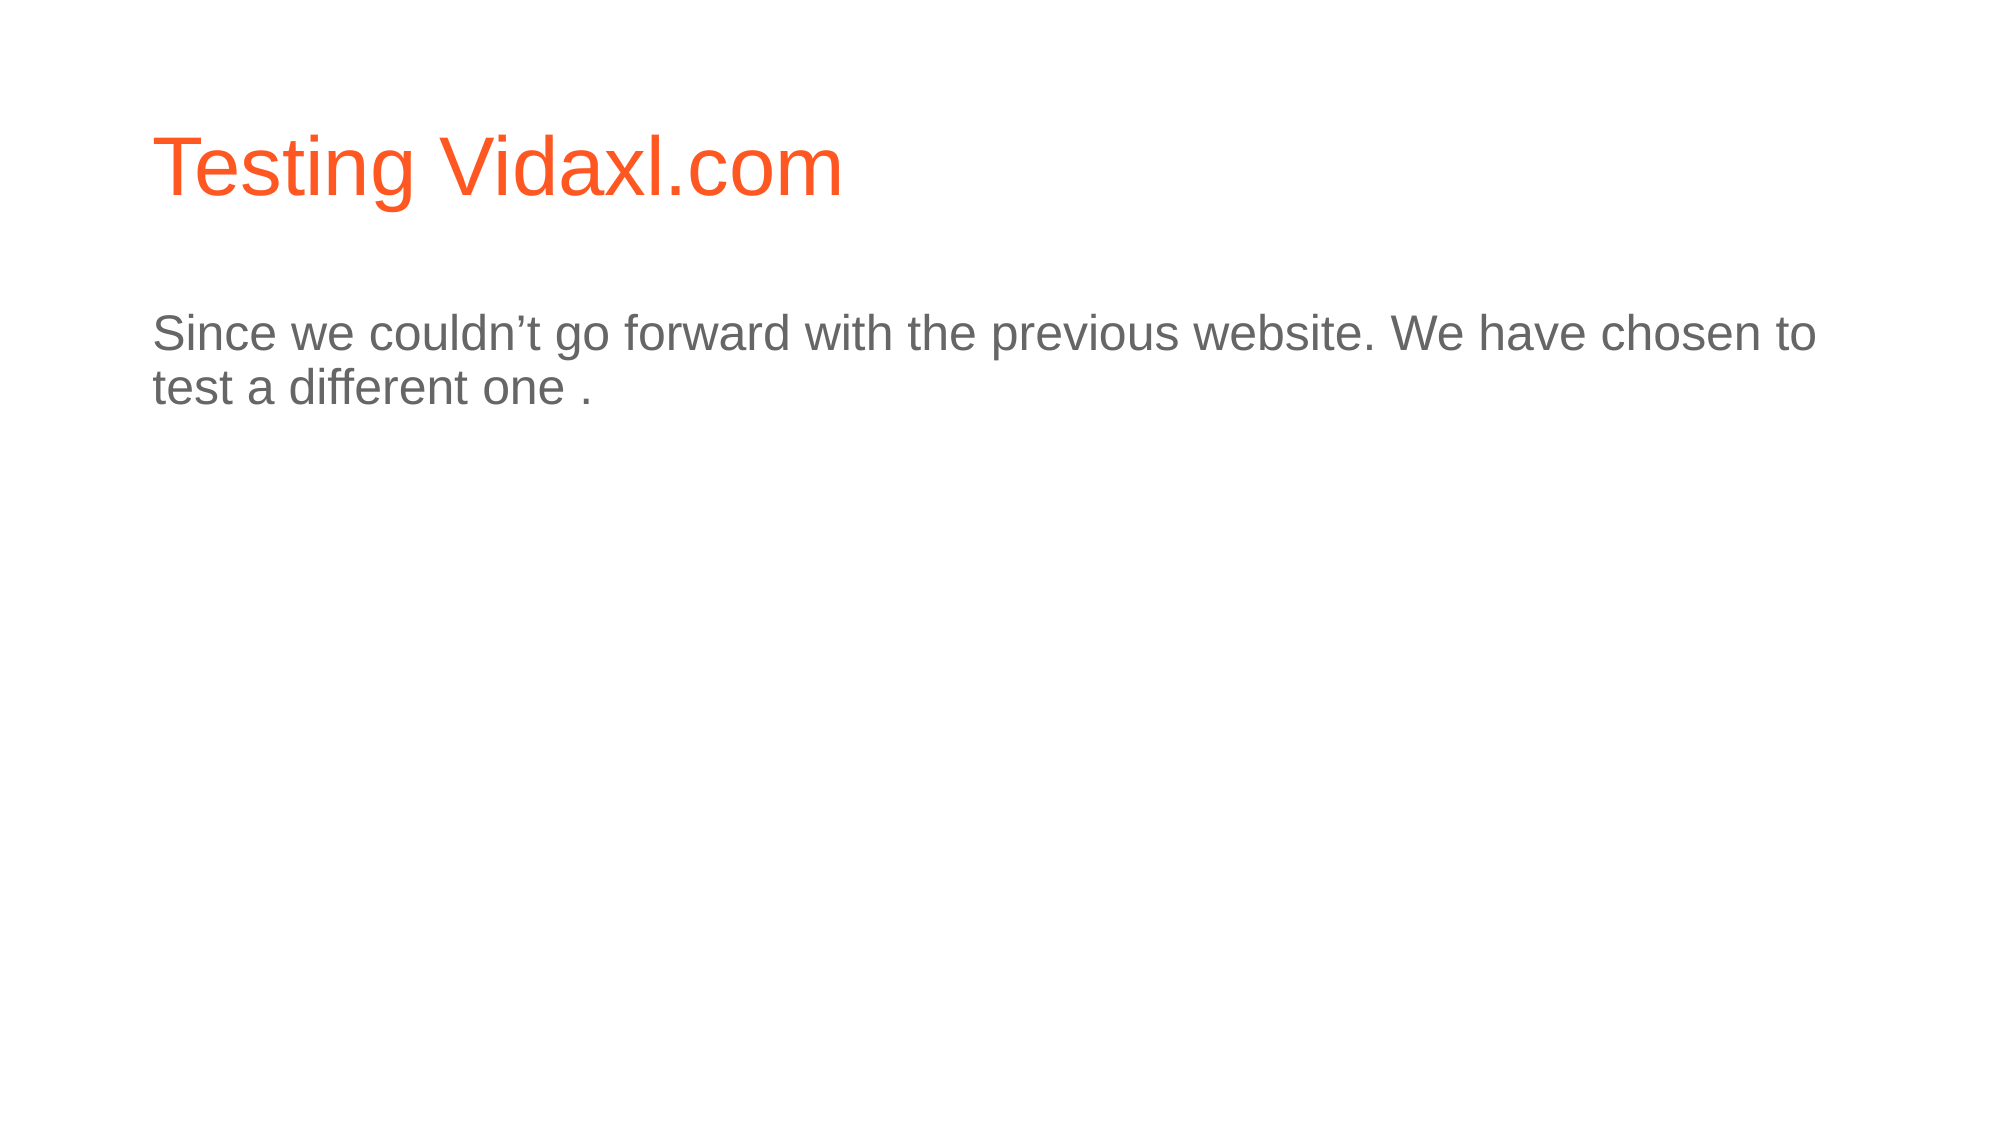

# Testing Vidaxl.com
Since we couldn’t go forward with the previous website. We have chosen to test a different one .